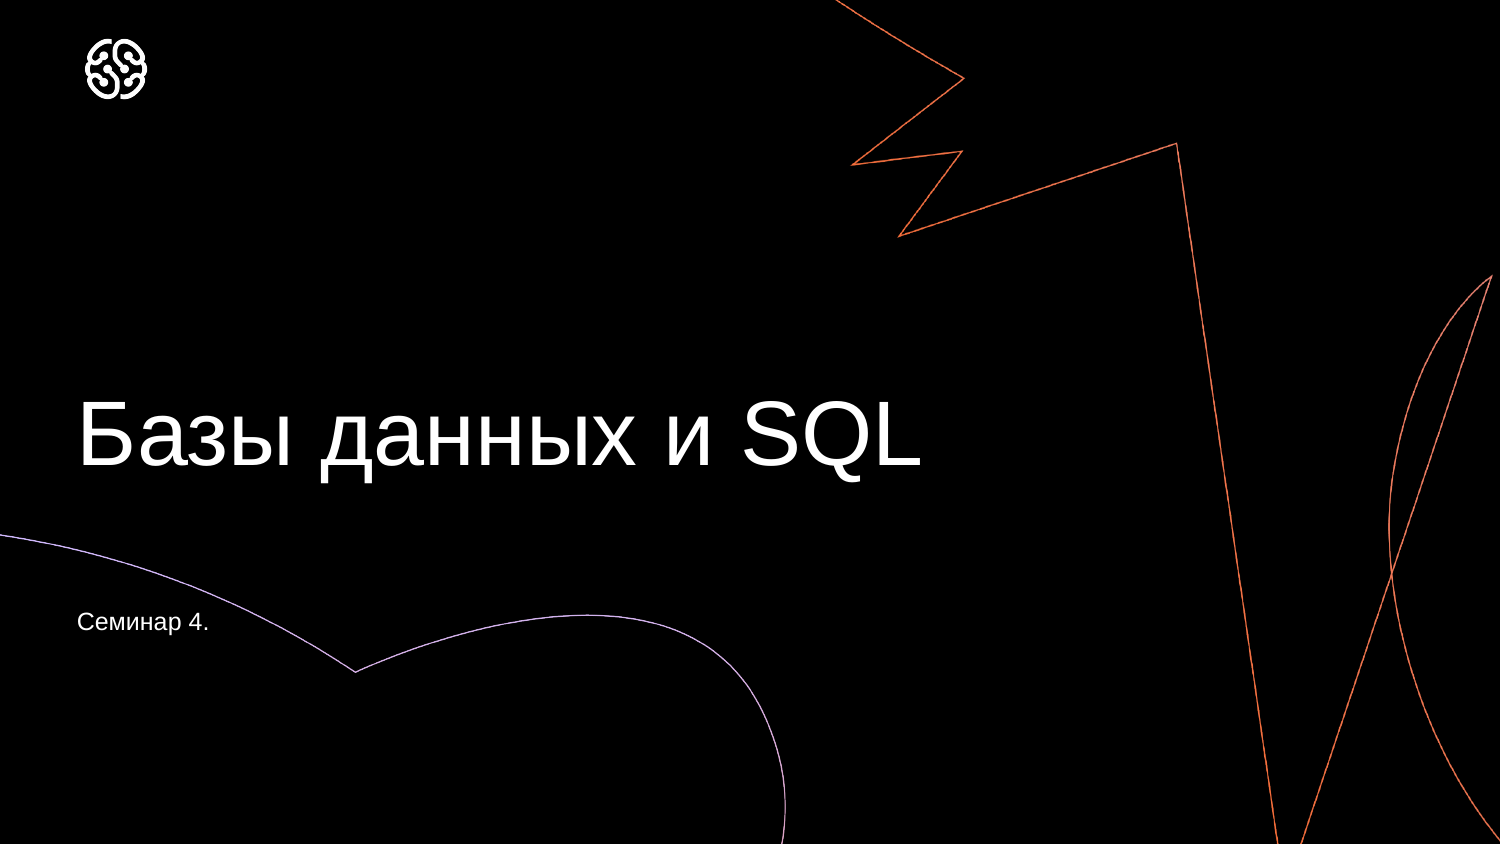

# Базы данных и SQL
Семинар 4.